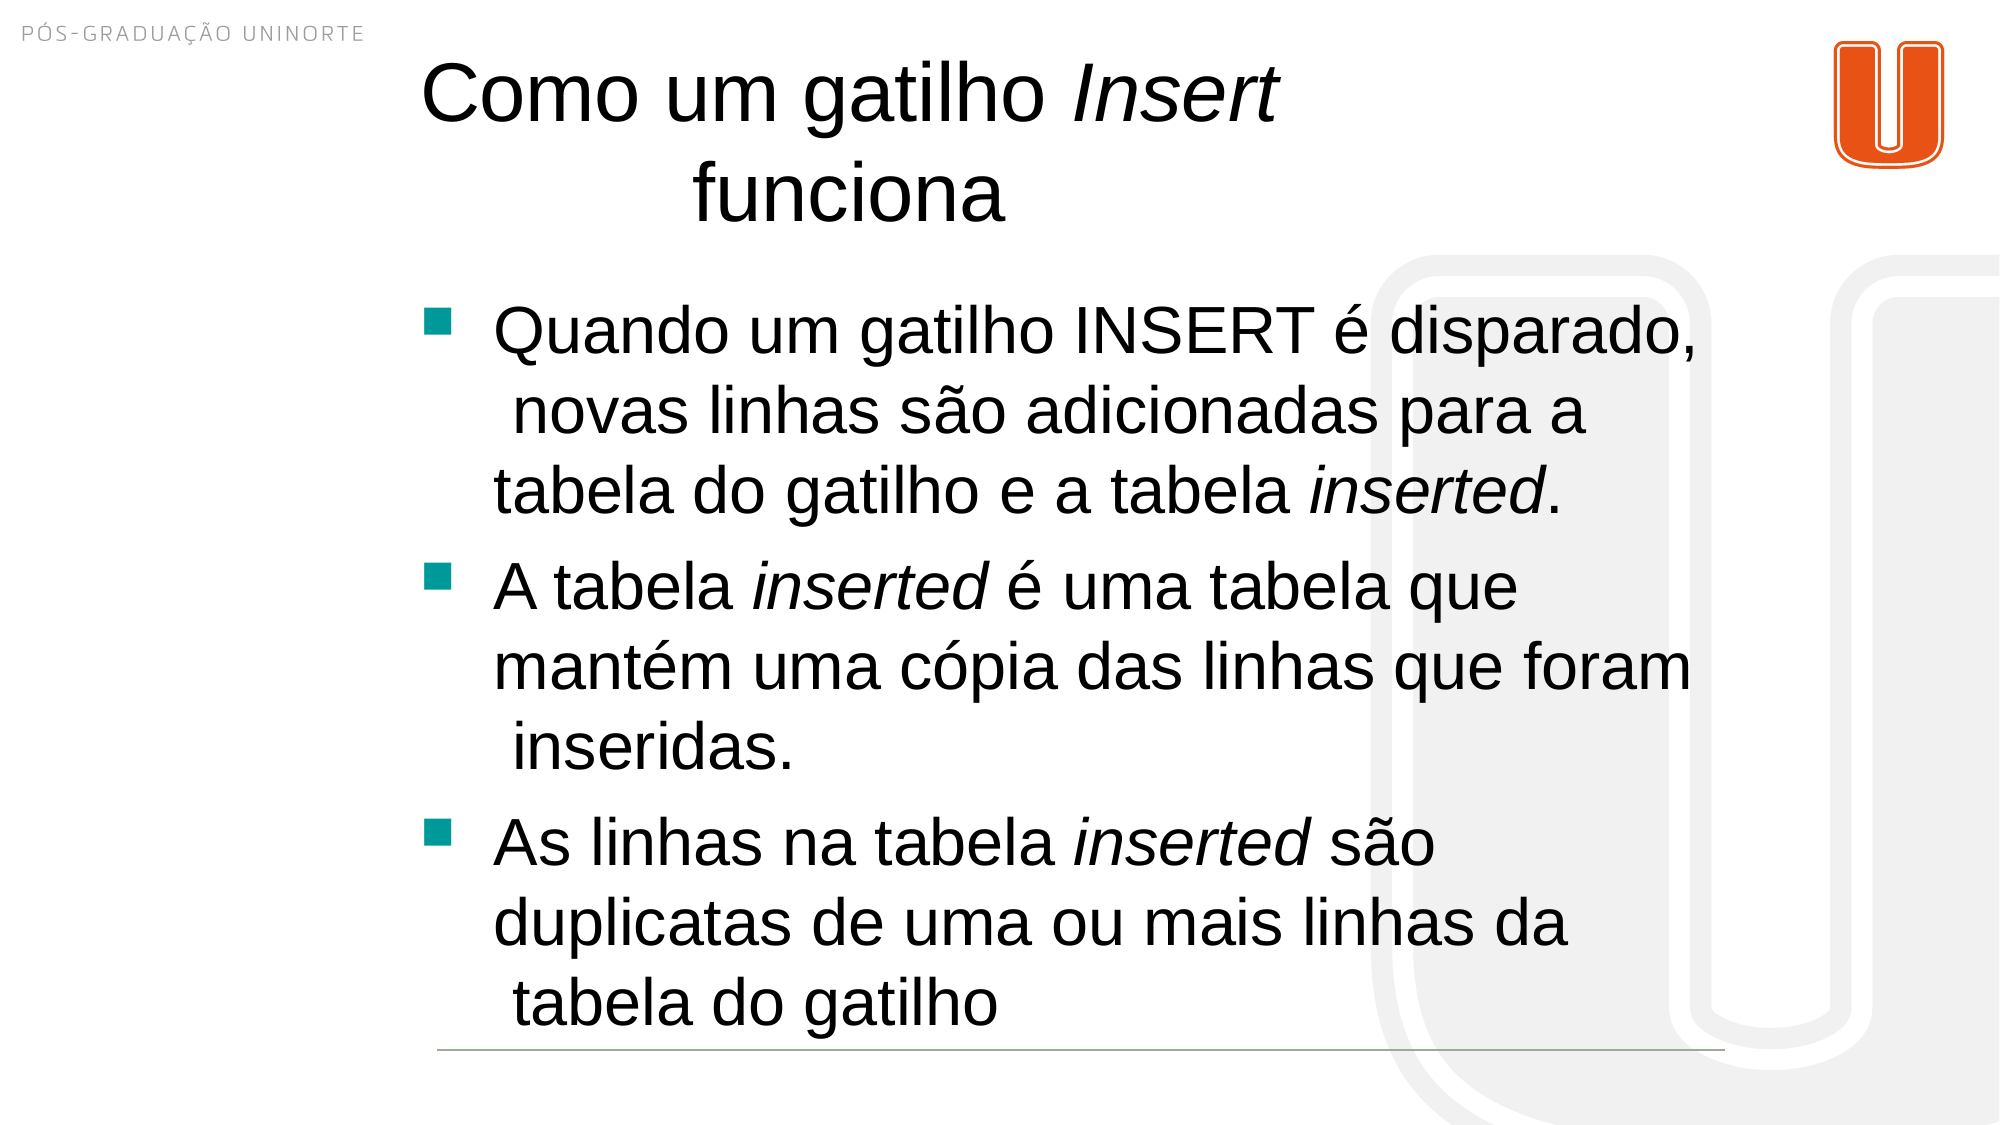

100/22
# Como um gatilho Insert
funciona
Quando um gatilho INSERT é disparado,  novas linhas são adicionadas para a  tabela do gatilho e a tabela inserted.
A tabela inserted é uma tabela que  mantém uma cópia das linhas que foram  inseridas.
As linhas na tabela inserted são  duplicatas de uma ou mais linhas da  tabela do gatilho